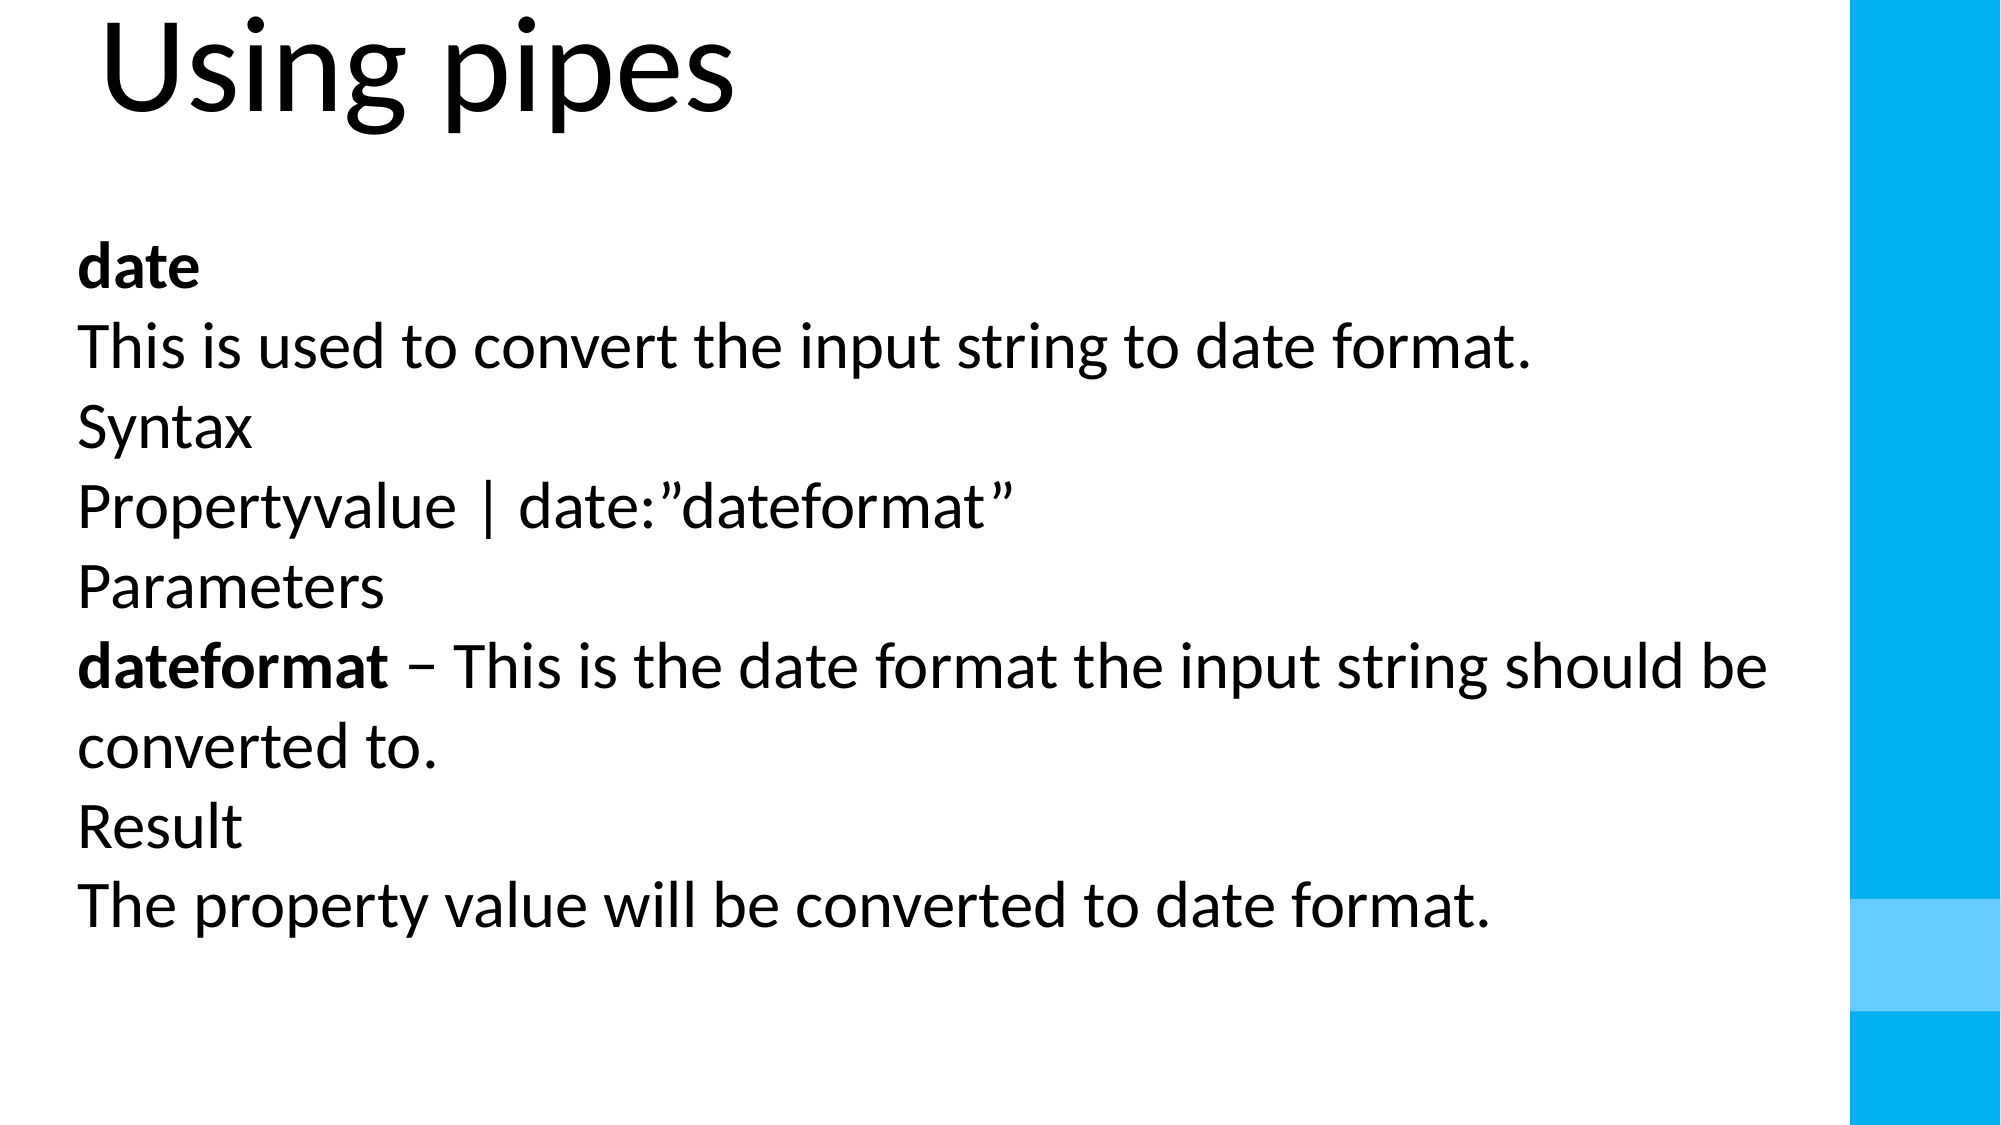

# Using pipes
date
This is used to convert the input string to date format.
Syntax
Propertyvalue | date:”dateformat”
Parameters
dateformat − This is the date format the input string should be converted to.
Result
The property value will be converted to date format.